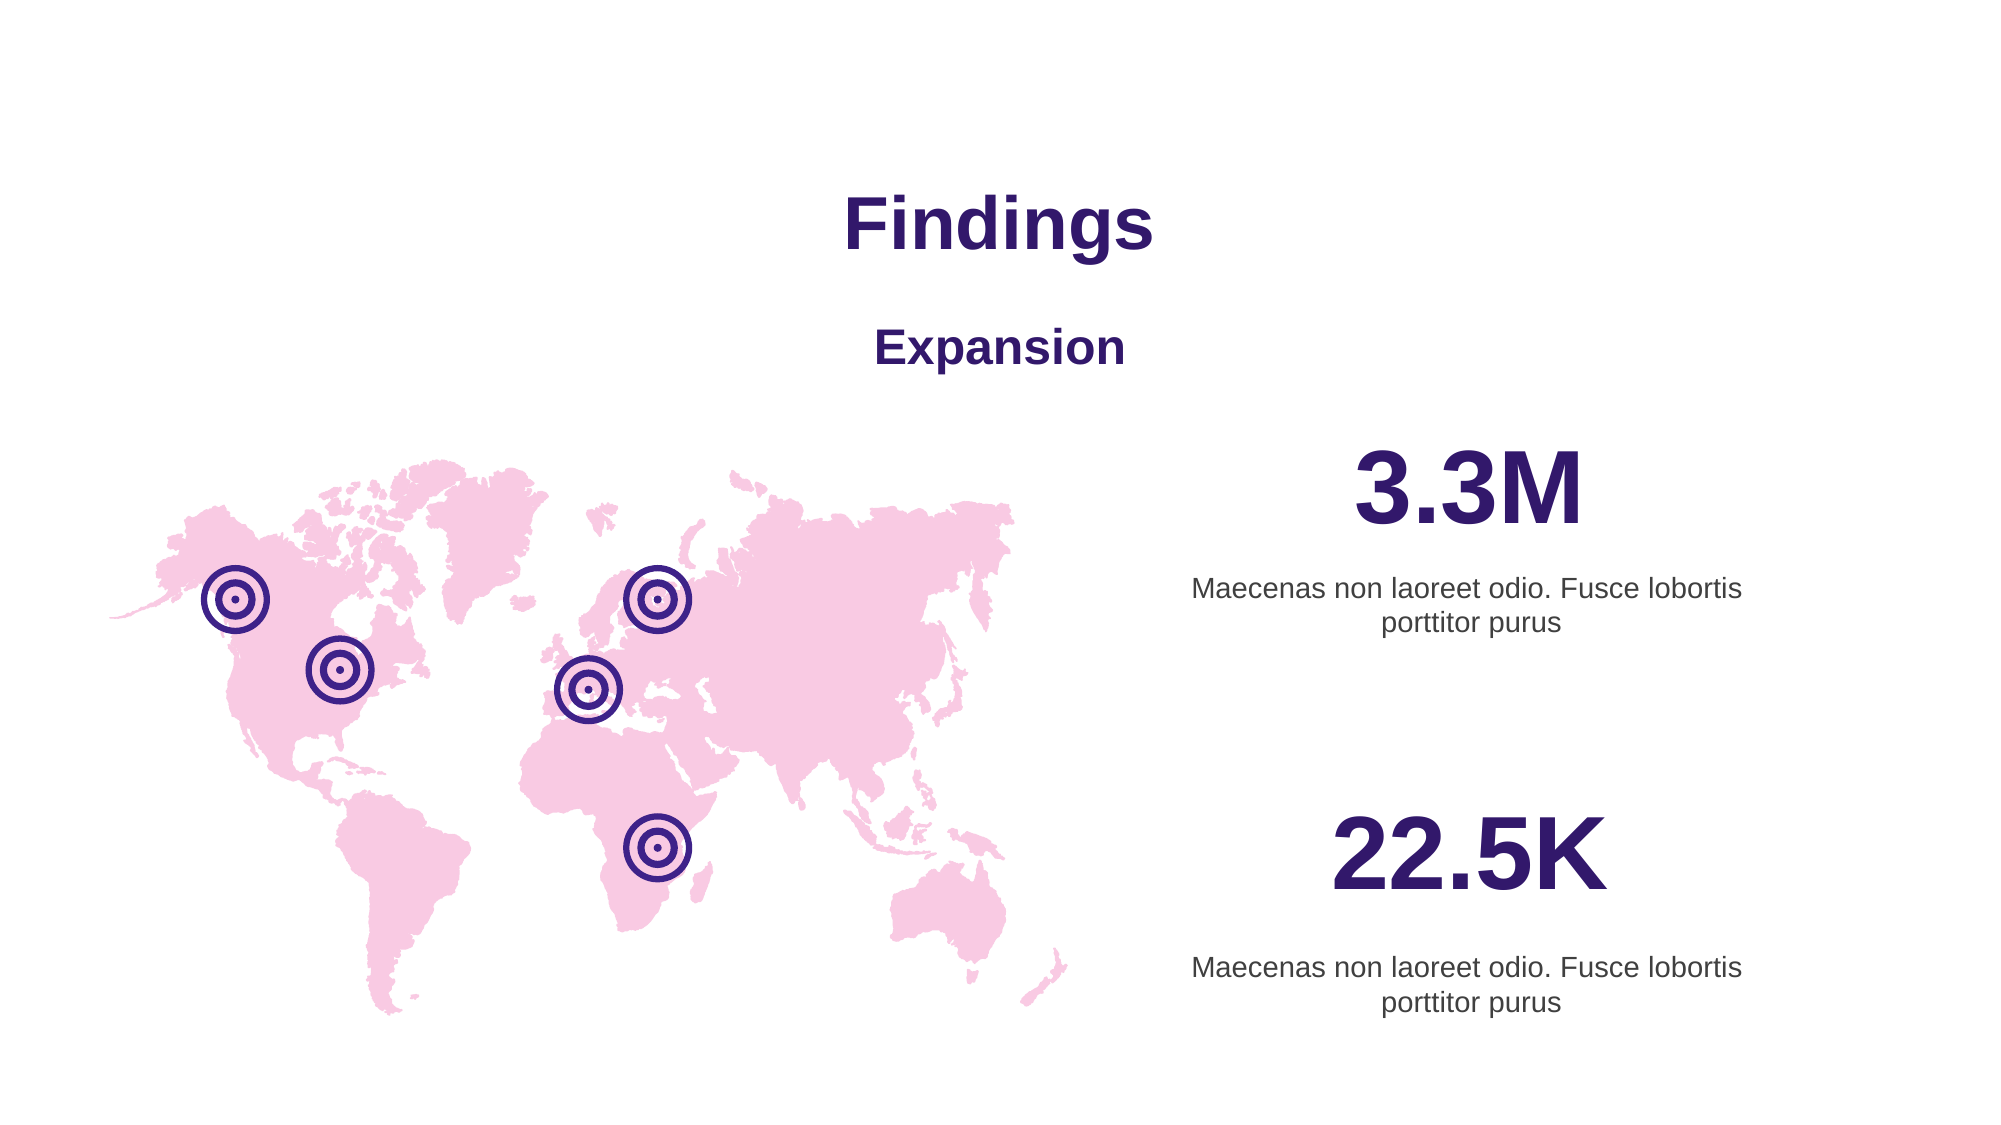

Findings
Expansion
3.3M

Maecenas non laoreet odio. Fusce lobortis
porttitor purus

22.5K

Maecenas non laoreet odio. Fusce lobortis
porttitor purus